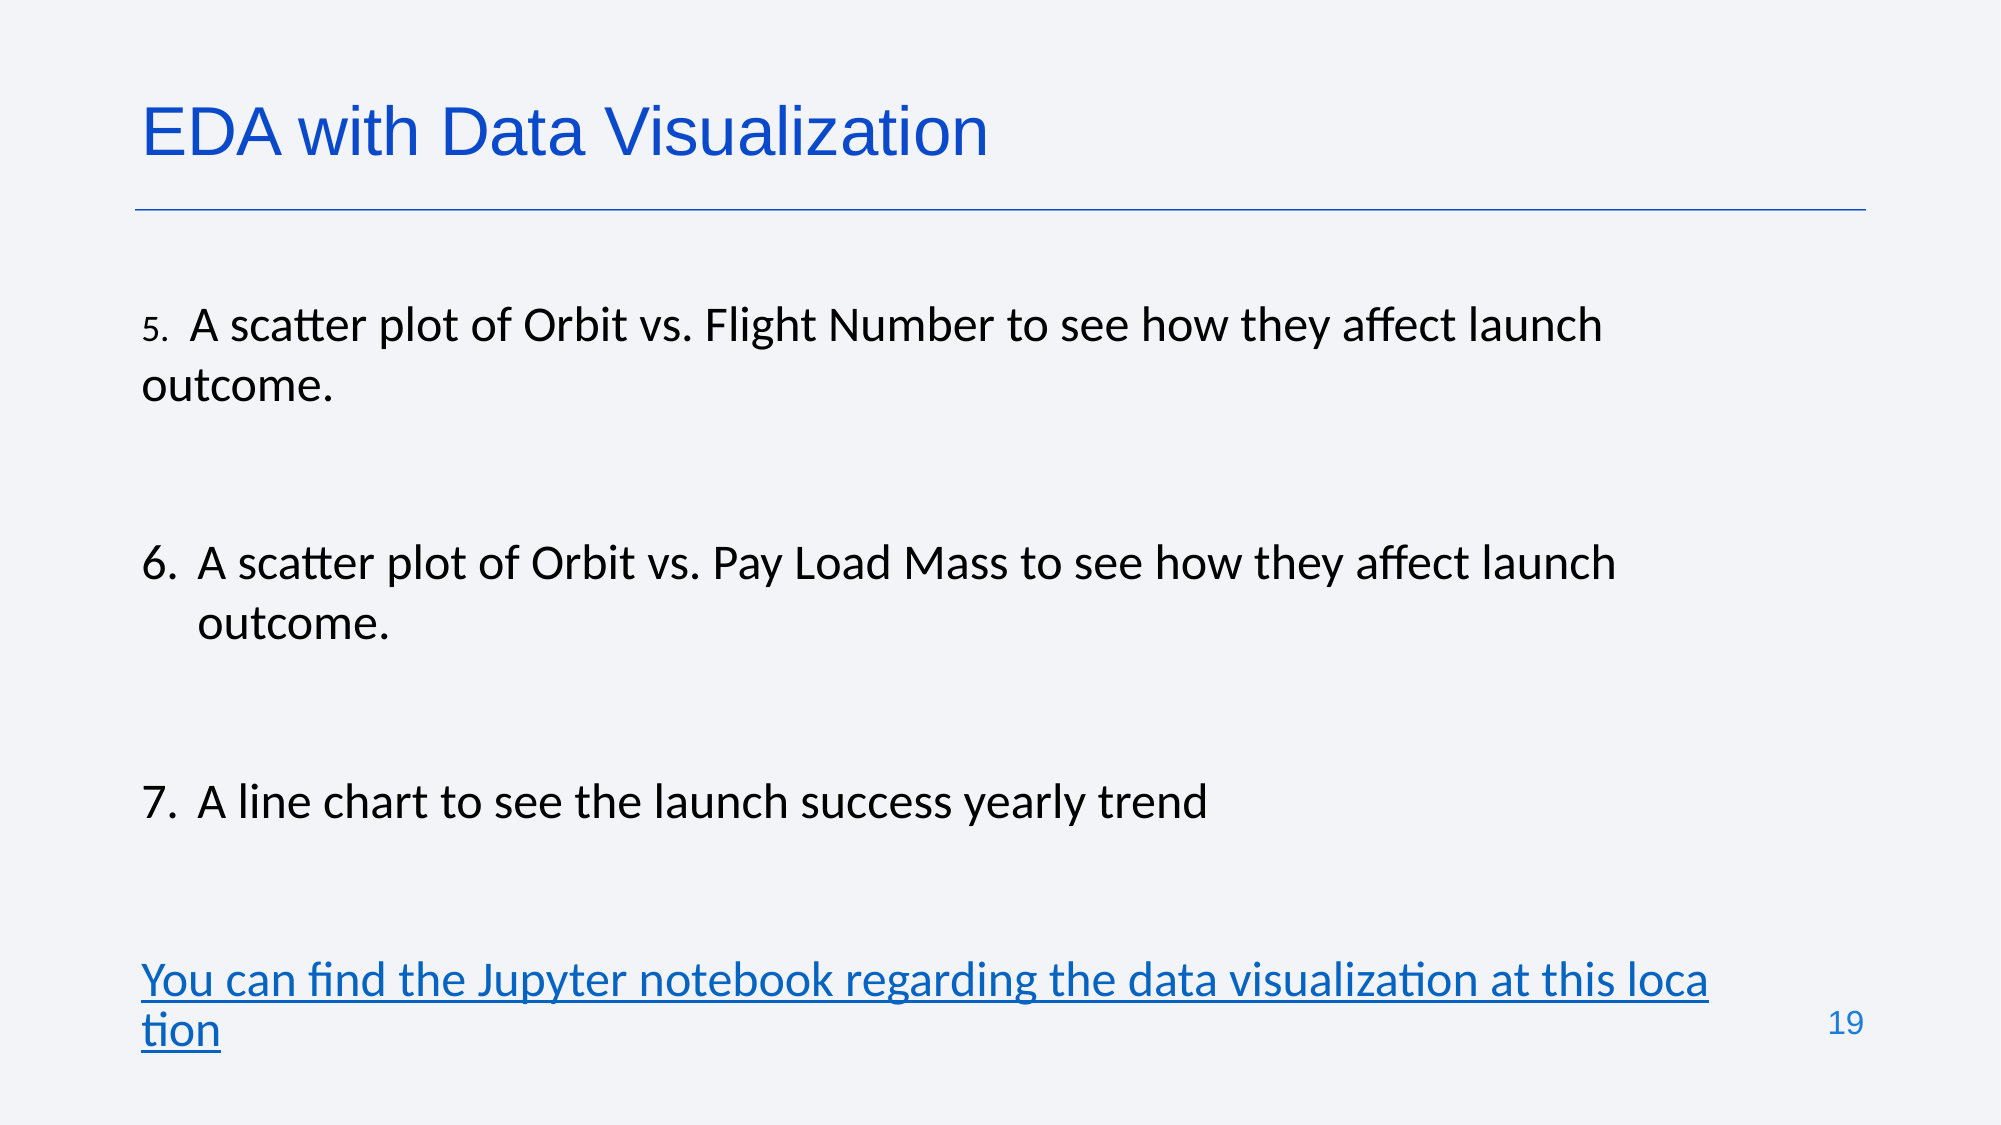

EDA with Data Visualization

5.  A scatter plot of Orbit vs. Flight Number to see how they affect launch outcome.

A scatter plot of Orbit vs. Pay Load Mass to see how they affect launch outcome.

A line chart to see the launch success yearly trend

You can find the Jupyter notebook regarding the data visualization at this location

19